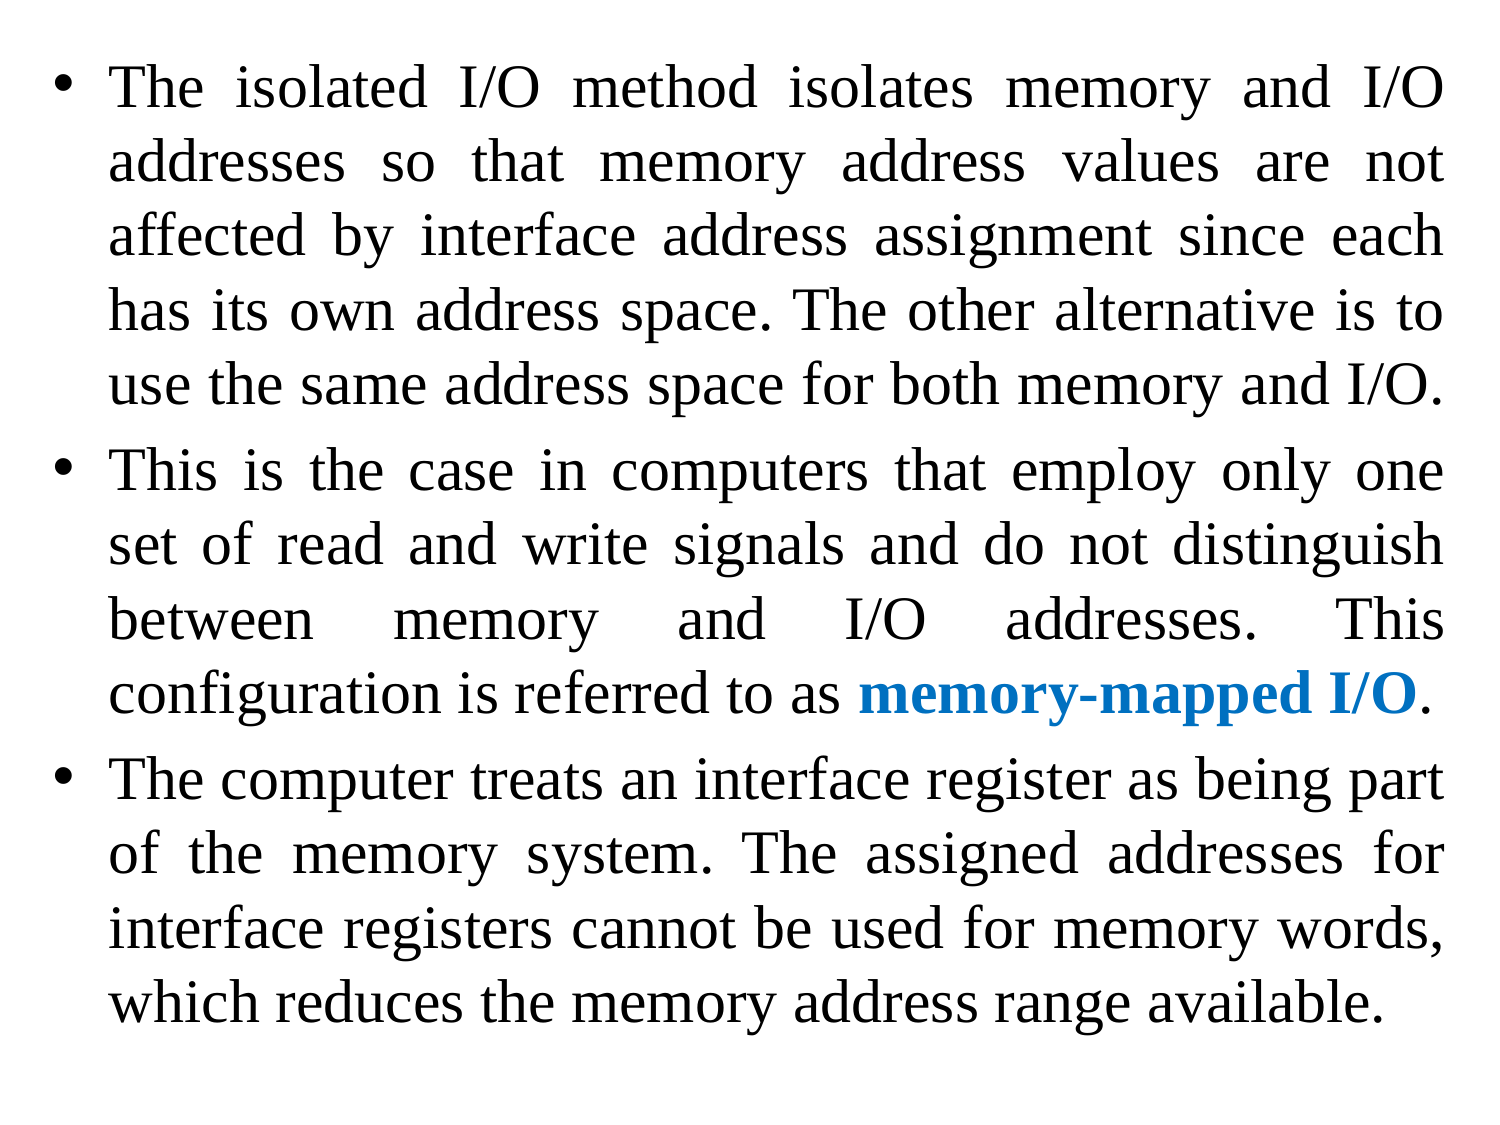

The isolated I/O method isolates memory and I/O addresses so that memory address values are not affected by interface address assignment since each has its own address space. The other alternative is to use the same address space for both memory and I/O.
This is the case in computers that employ only one set of read and write signals and do not distinguish between memory and I/O addresses. This configuration is referred to as memory-mapped I/O.
The computer treats an interface register as being part of the memory system. The assigned addresses for interface registers cannot be used for memory words, which reduces the memory address range available.